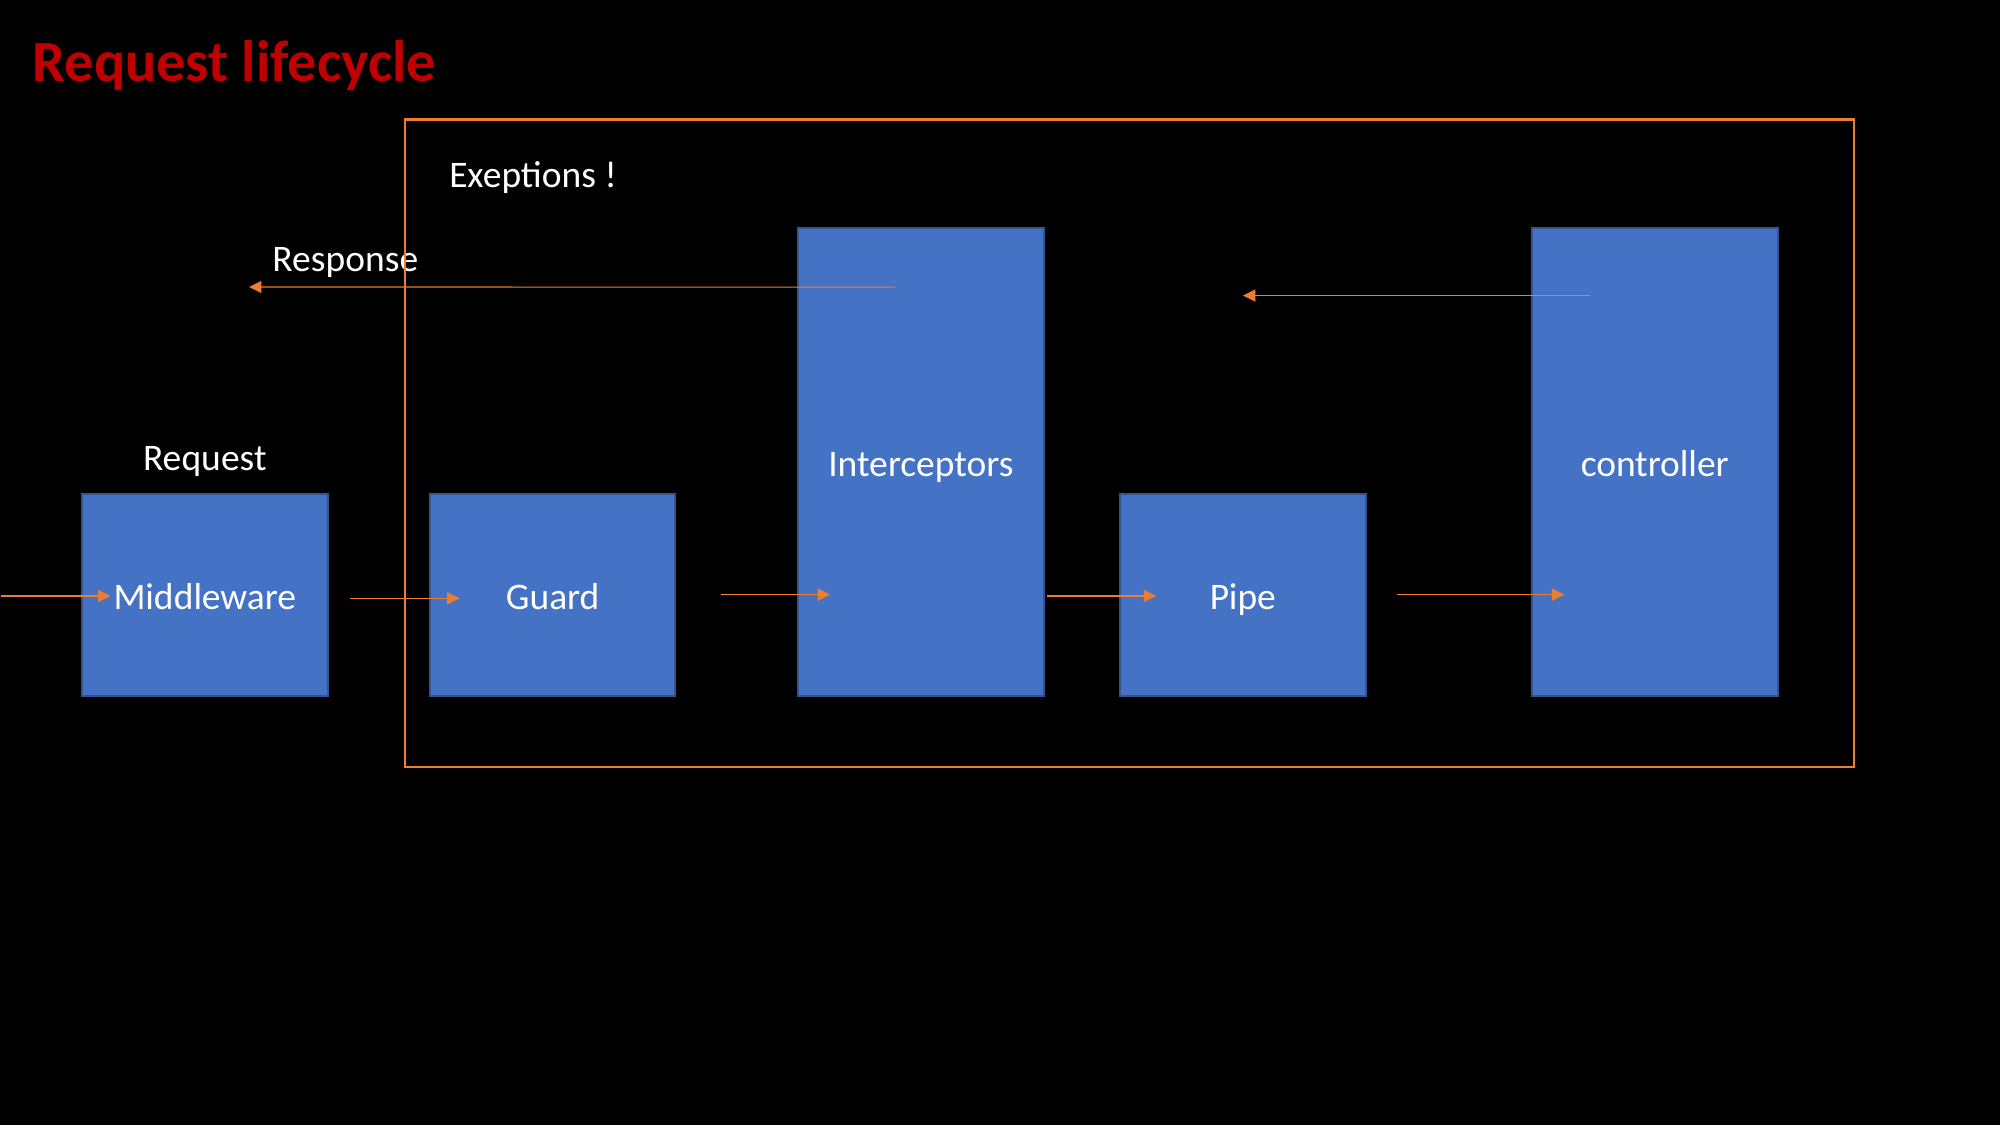

Request lifecycle

Exeptions !
Response
Interceptors
controller
Request
Middleware
Guard
Pipe